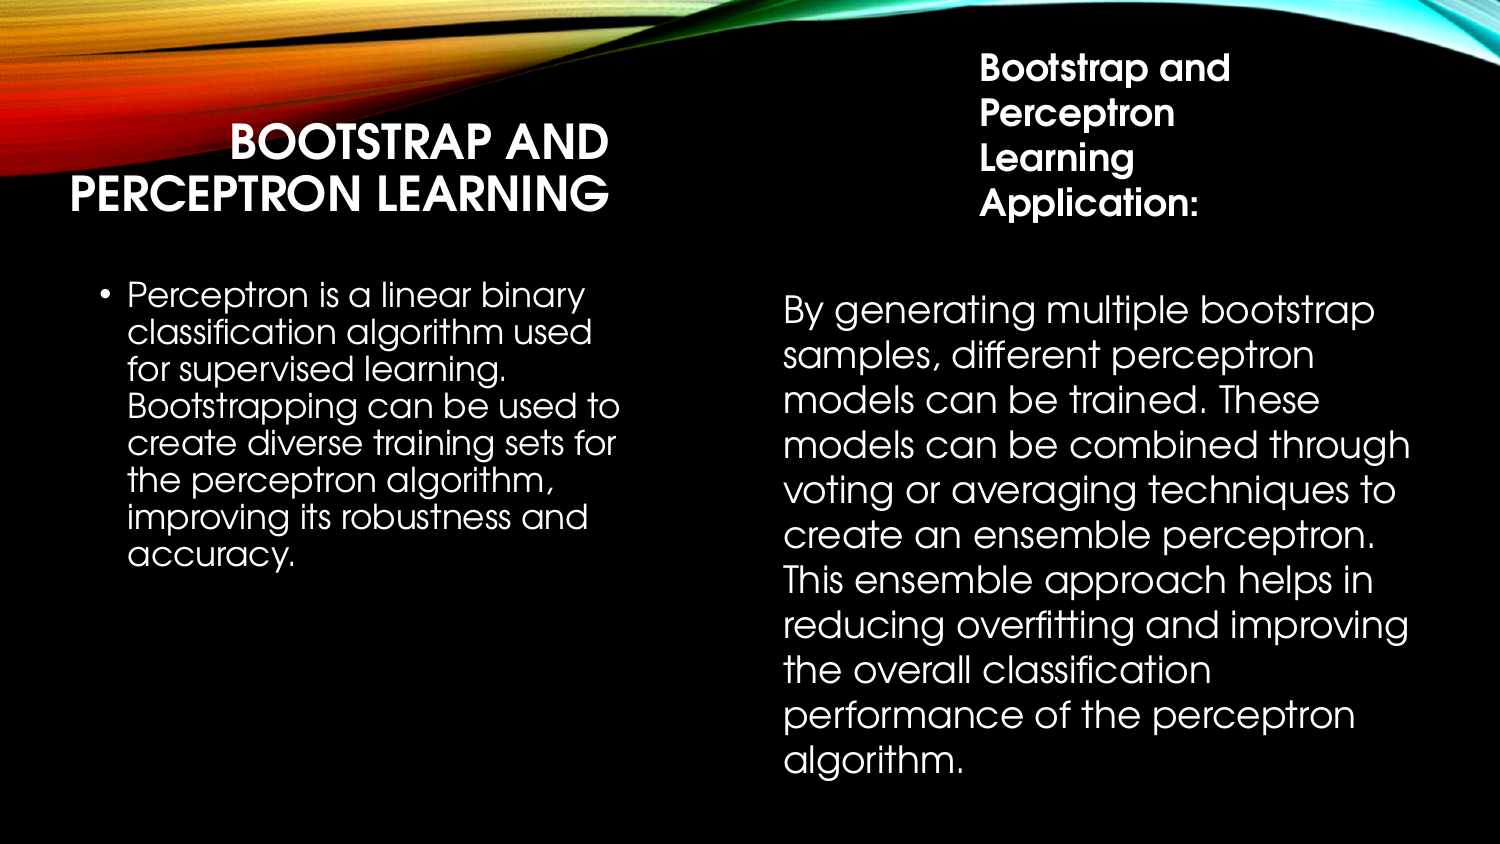

Bootstrap and Perceptron Learning
Application:
# Bootstrap and Perceptron Learning
Perceptron is a linear binary classification algorithm used for supervised learning. Bootstrapping can be used to create diverse training sets for the perceptron algorithm, improving its robustness and accuracy.
By generating multiple bootstrap samples, different perceptron models can be trained. These models can be combined through voting or averaging techniques to create an ensemble perceptron. This ensemble approach helps in reducing overfitting and improving the overall classification performance of the perceptron algorithm.